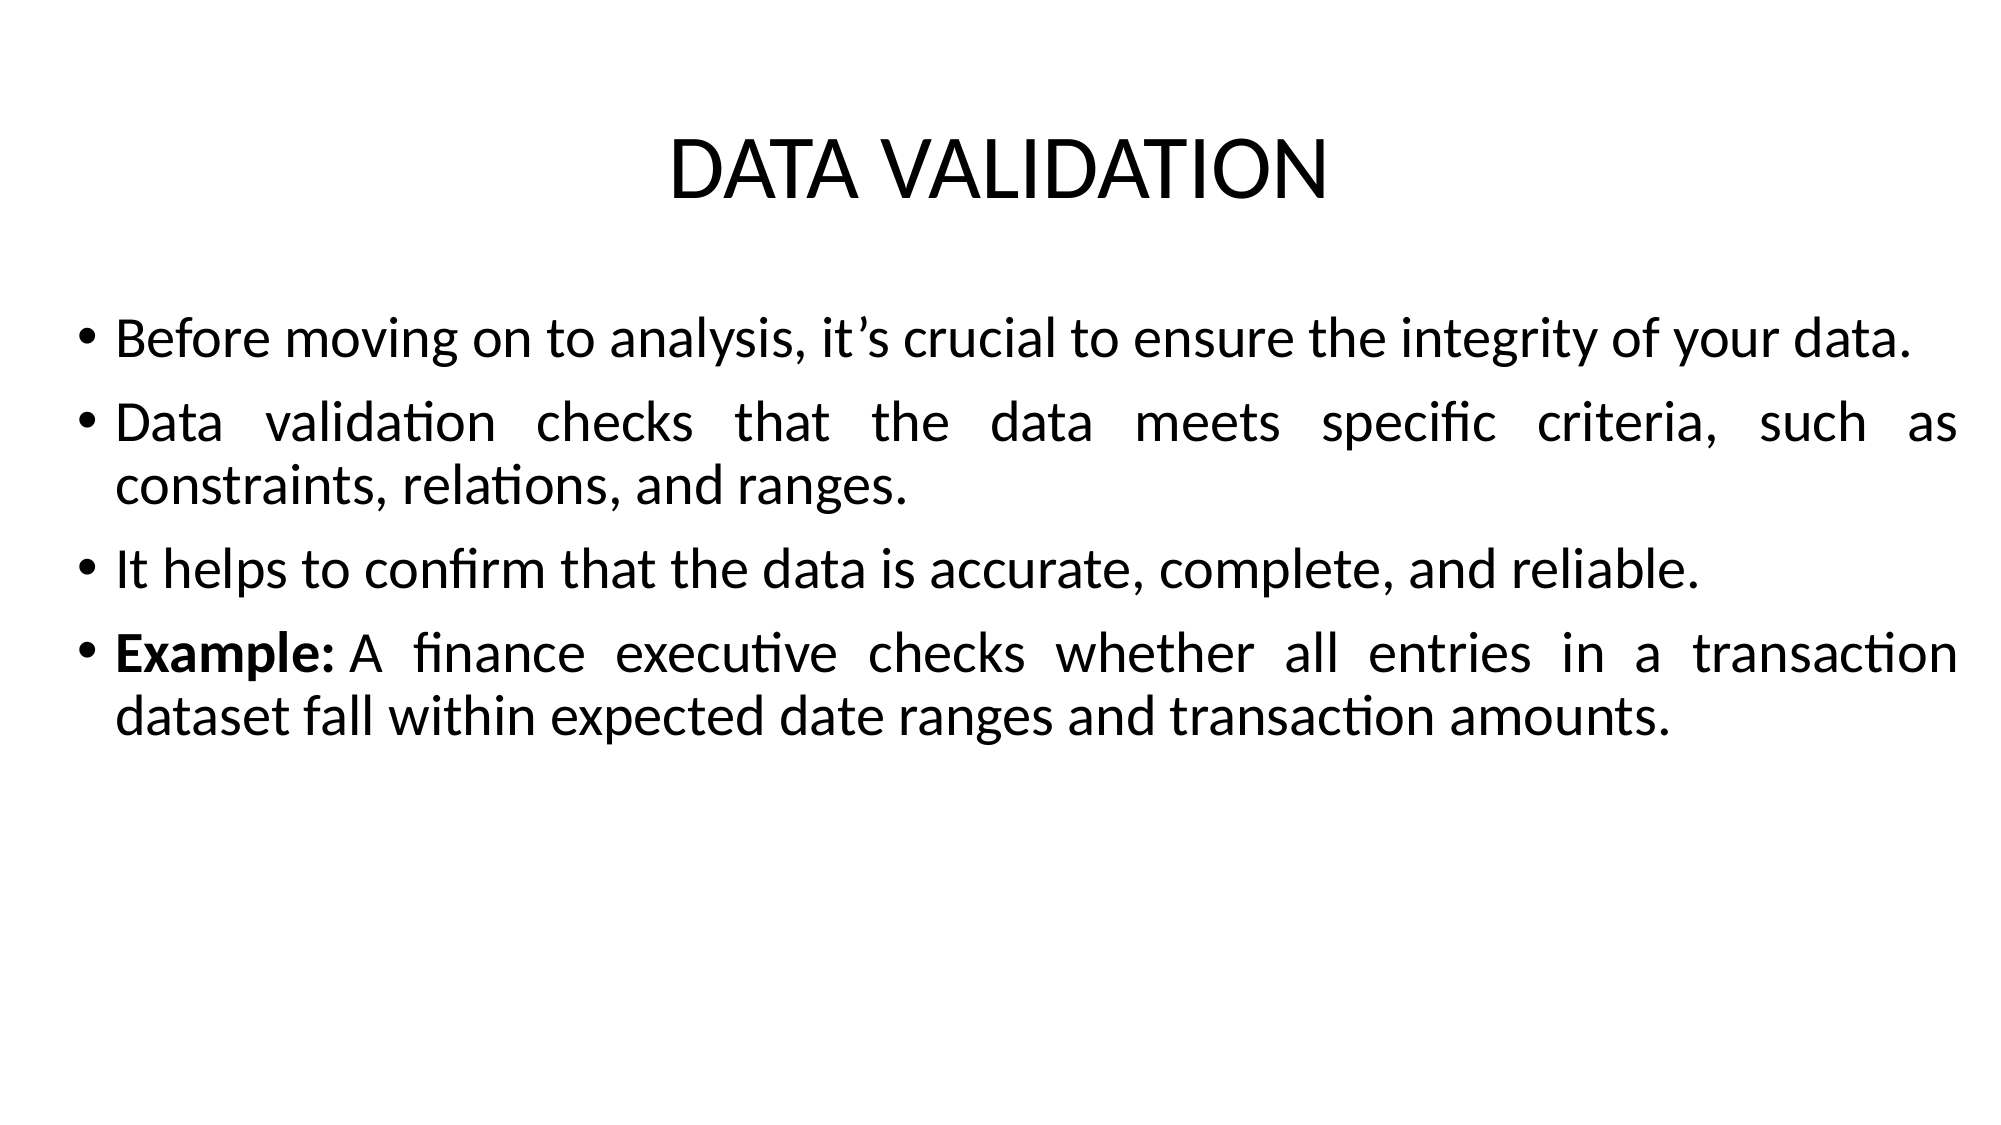

# DATA VALIDATION
Before moving on to analysis, it’s crucial to ensure the integrity of your data.
Data validation checks that the data meets specific criteria, such as constraints, relations, and ranges.
It helps to confirm that the data is accurate, complete, and reliable.
Example: A finance executive checks whether all entries in a transaction dataset fall within expected date ranges and transaction amounts.